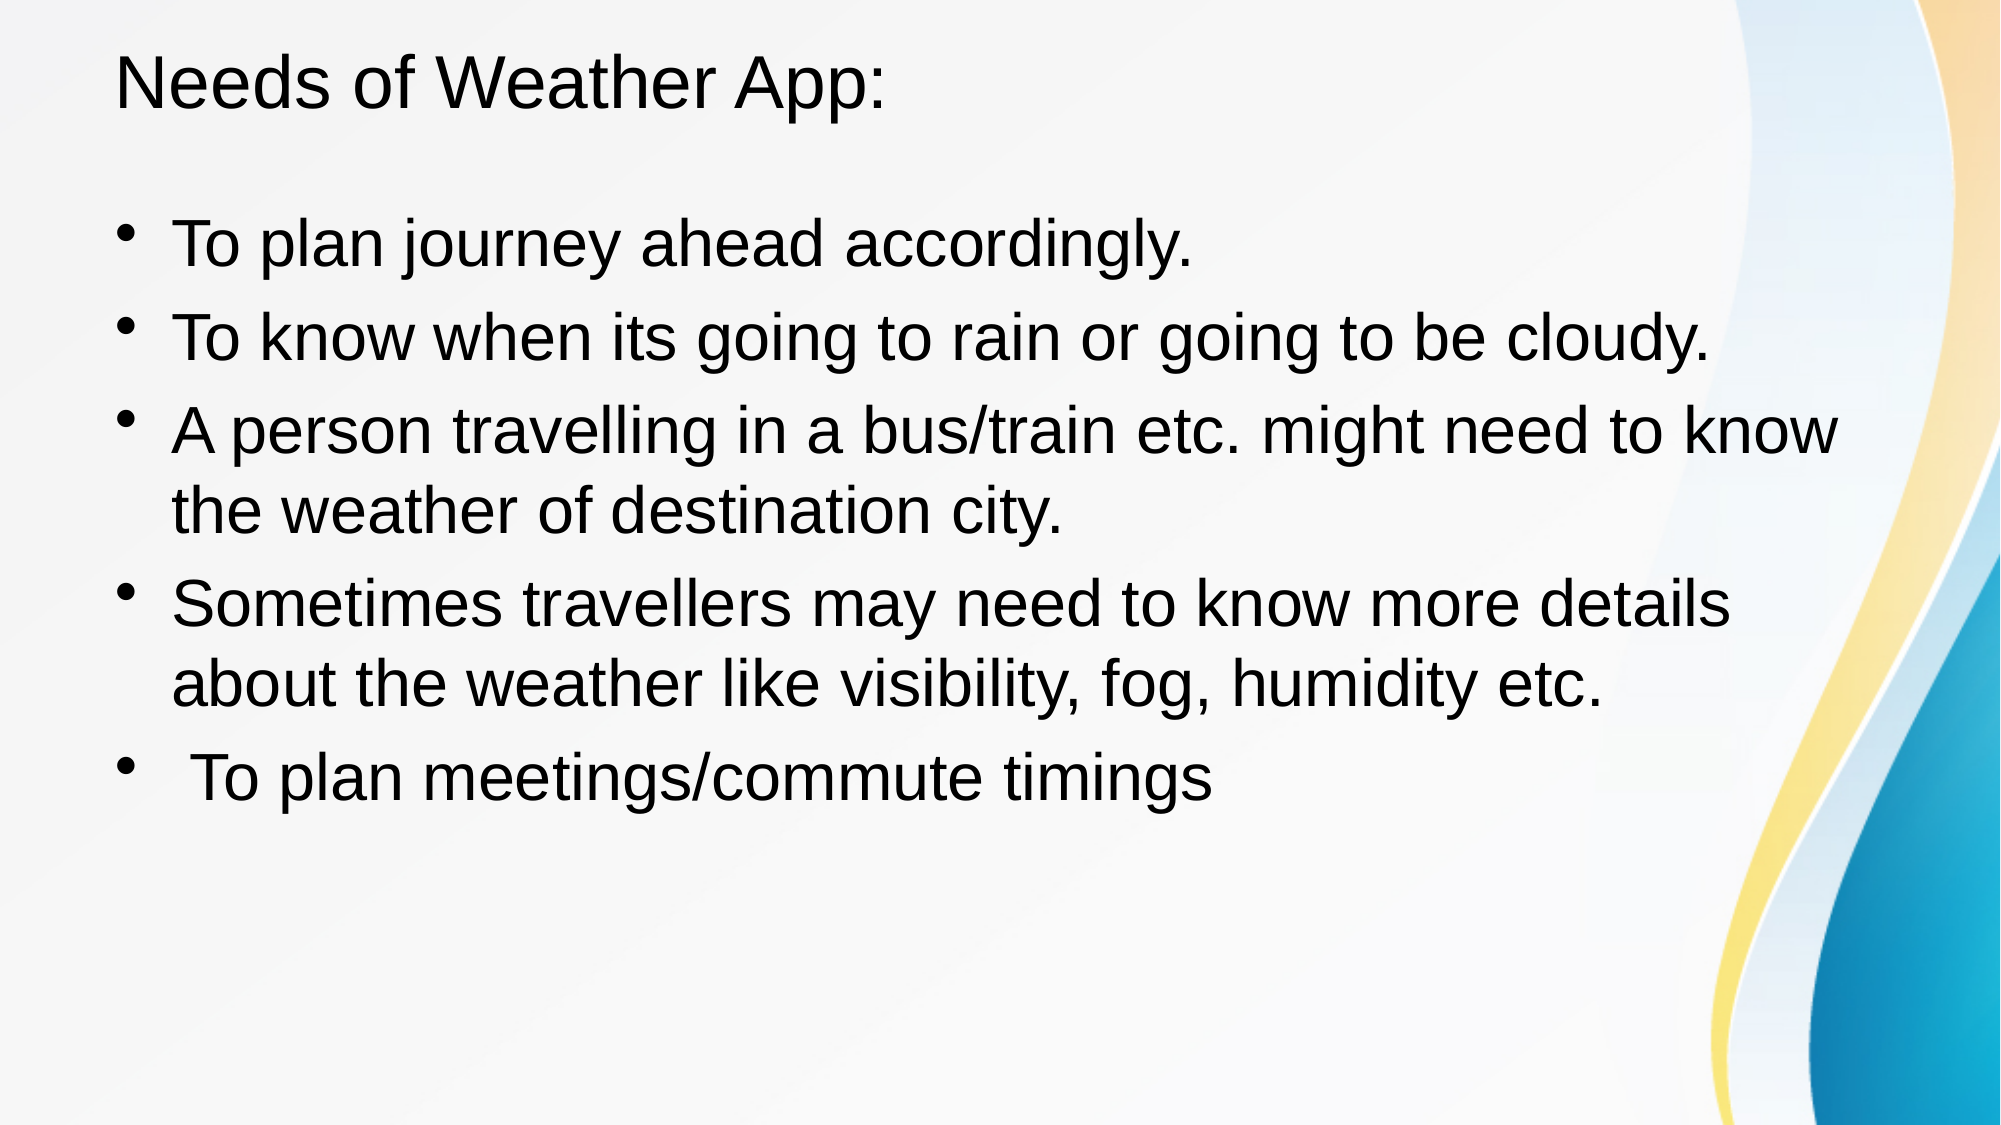

# Needs of Weather App:
To plan journey ahead accordingly.
To know when its going to rain or going to be cloudy.
A person travelling in a bus/train etc. might need to know the weather of destination city.
Sometimes travellers may need to know more details about the weather like visibility, fog, humidity etc.
 To plan meetings/commute timings